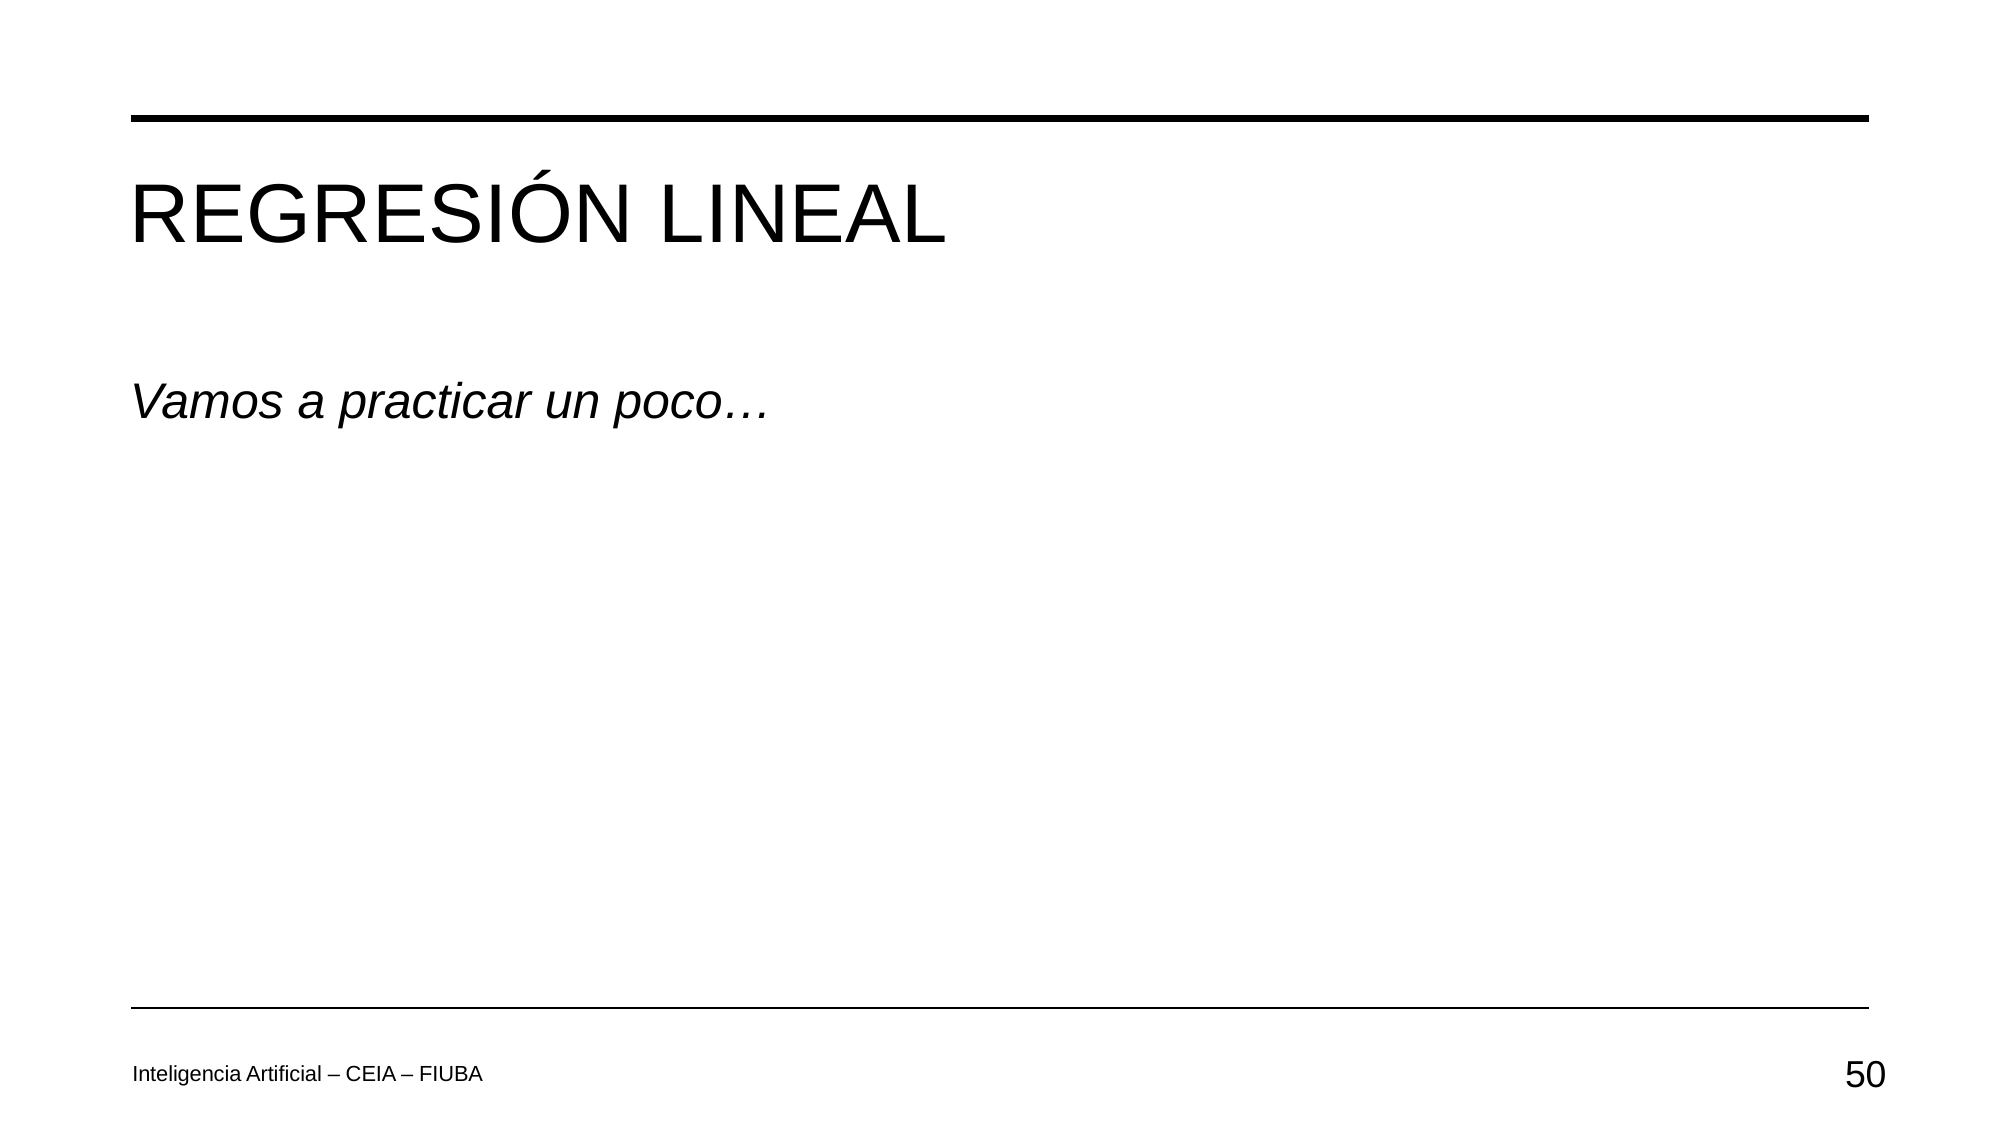

# Regresión Lineal
Vamos a practicar un poco…
Inteligencia Artificial – CEIA – FIUBA
50